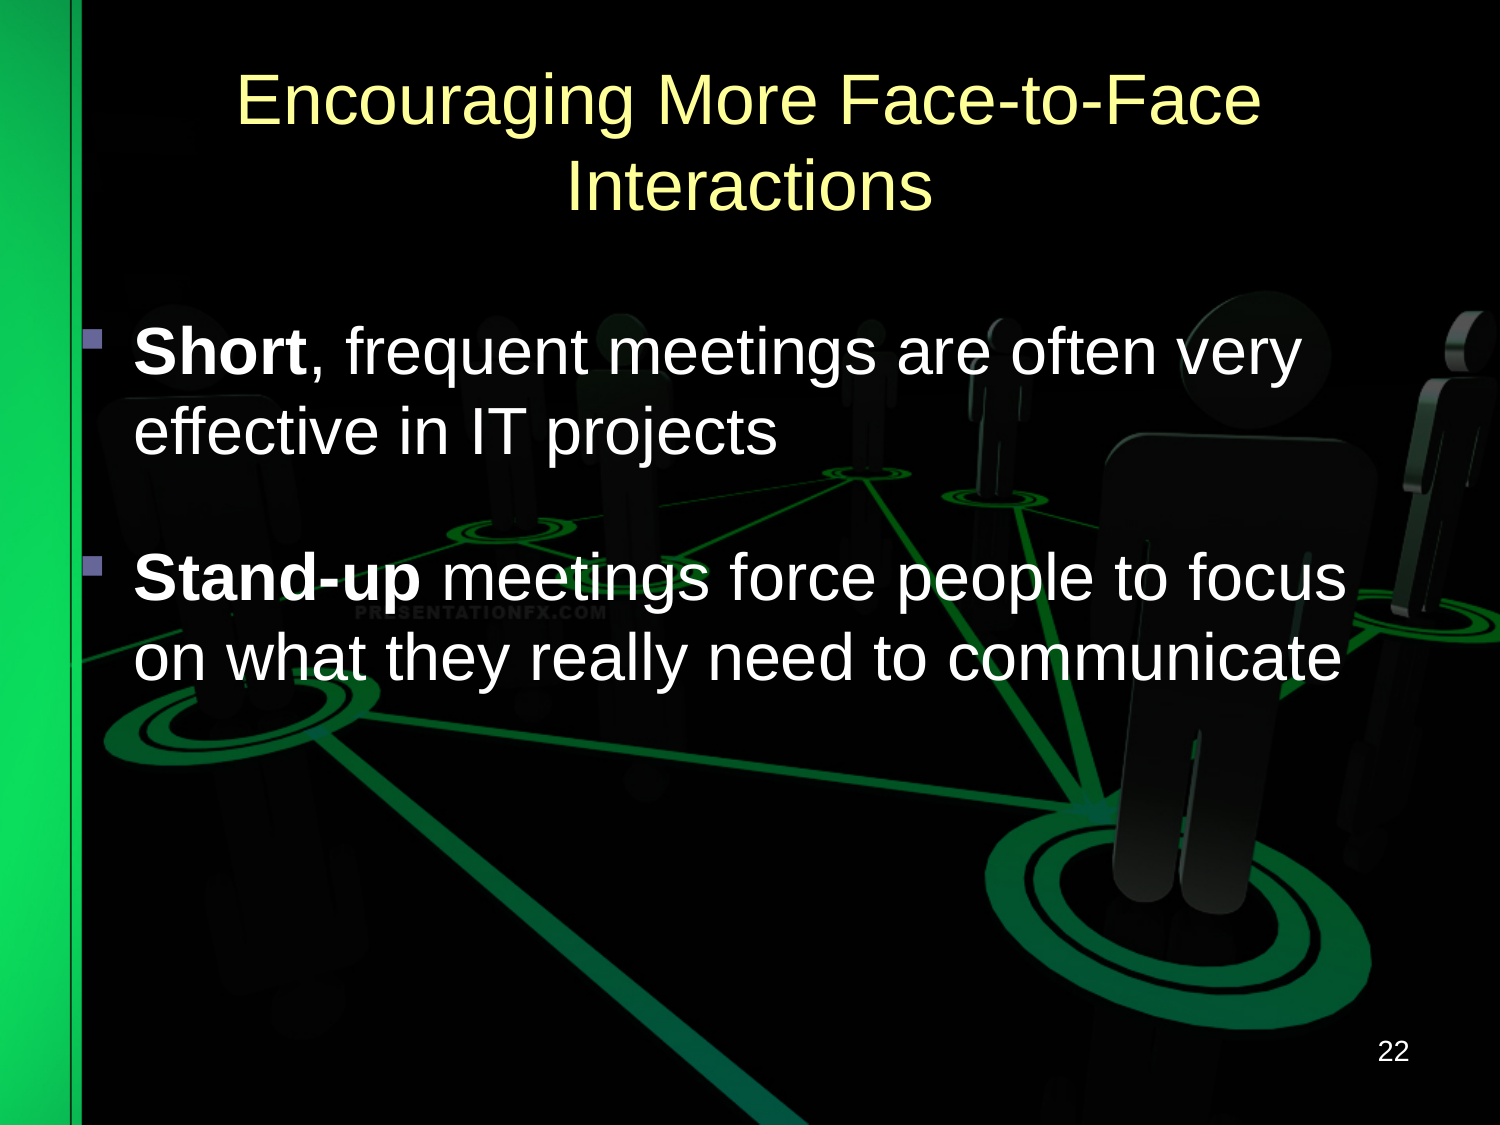

# Encouraging More Face-to-Face Interactions
Short, frequent meetings are often very effective in IT projects
Stand-up meetings force people to focus on what they really need to communicate
22